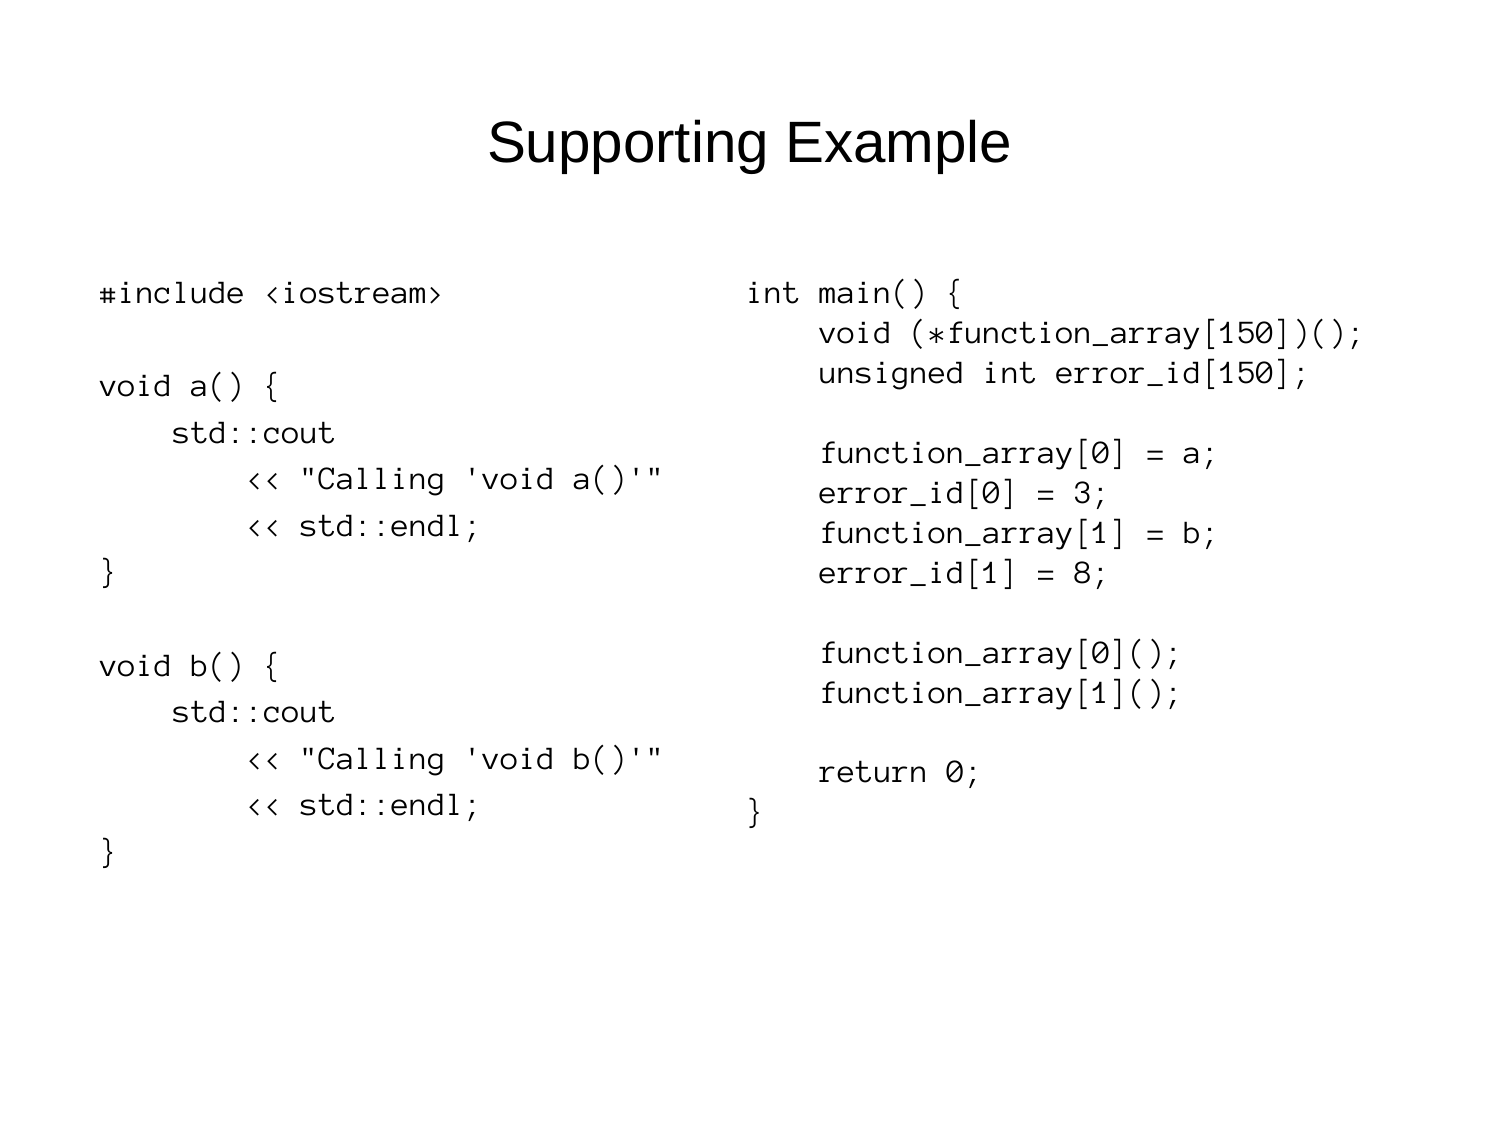

# Supporting Example
#include <iostream>

void a() {
    std::cout
        << "Calling 'void a()'"
        << std::endl;
}

void b() {
    std::cout
        << "Calling 'void b()'"
        << std::endl;
}
int main() {
    void (*function_array[150])();
    unsigned int error_id[150];

    function_array[0] = a;
    error_id[0] = 3;
    function_array[1] = b;
    error_id[1] = 8;

    function_array[0]();
    function_array[1]();

    return 0;
}